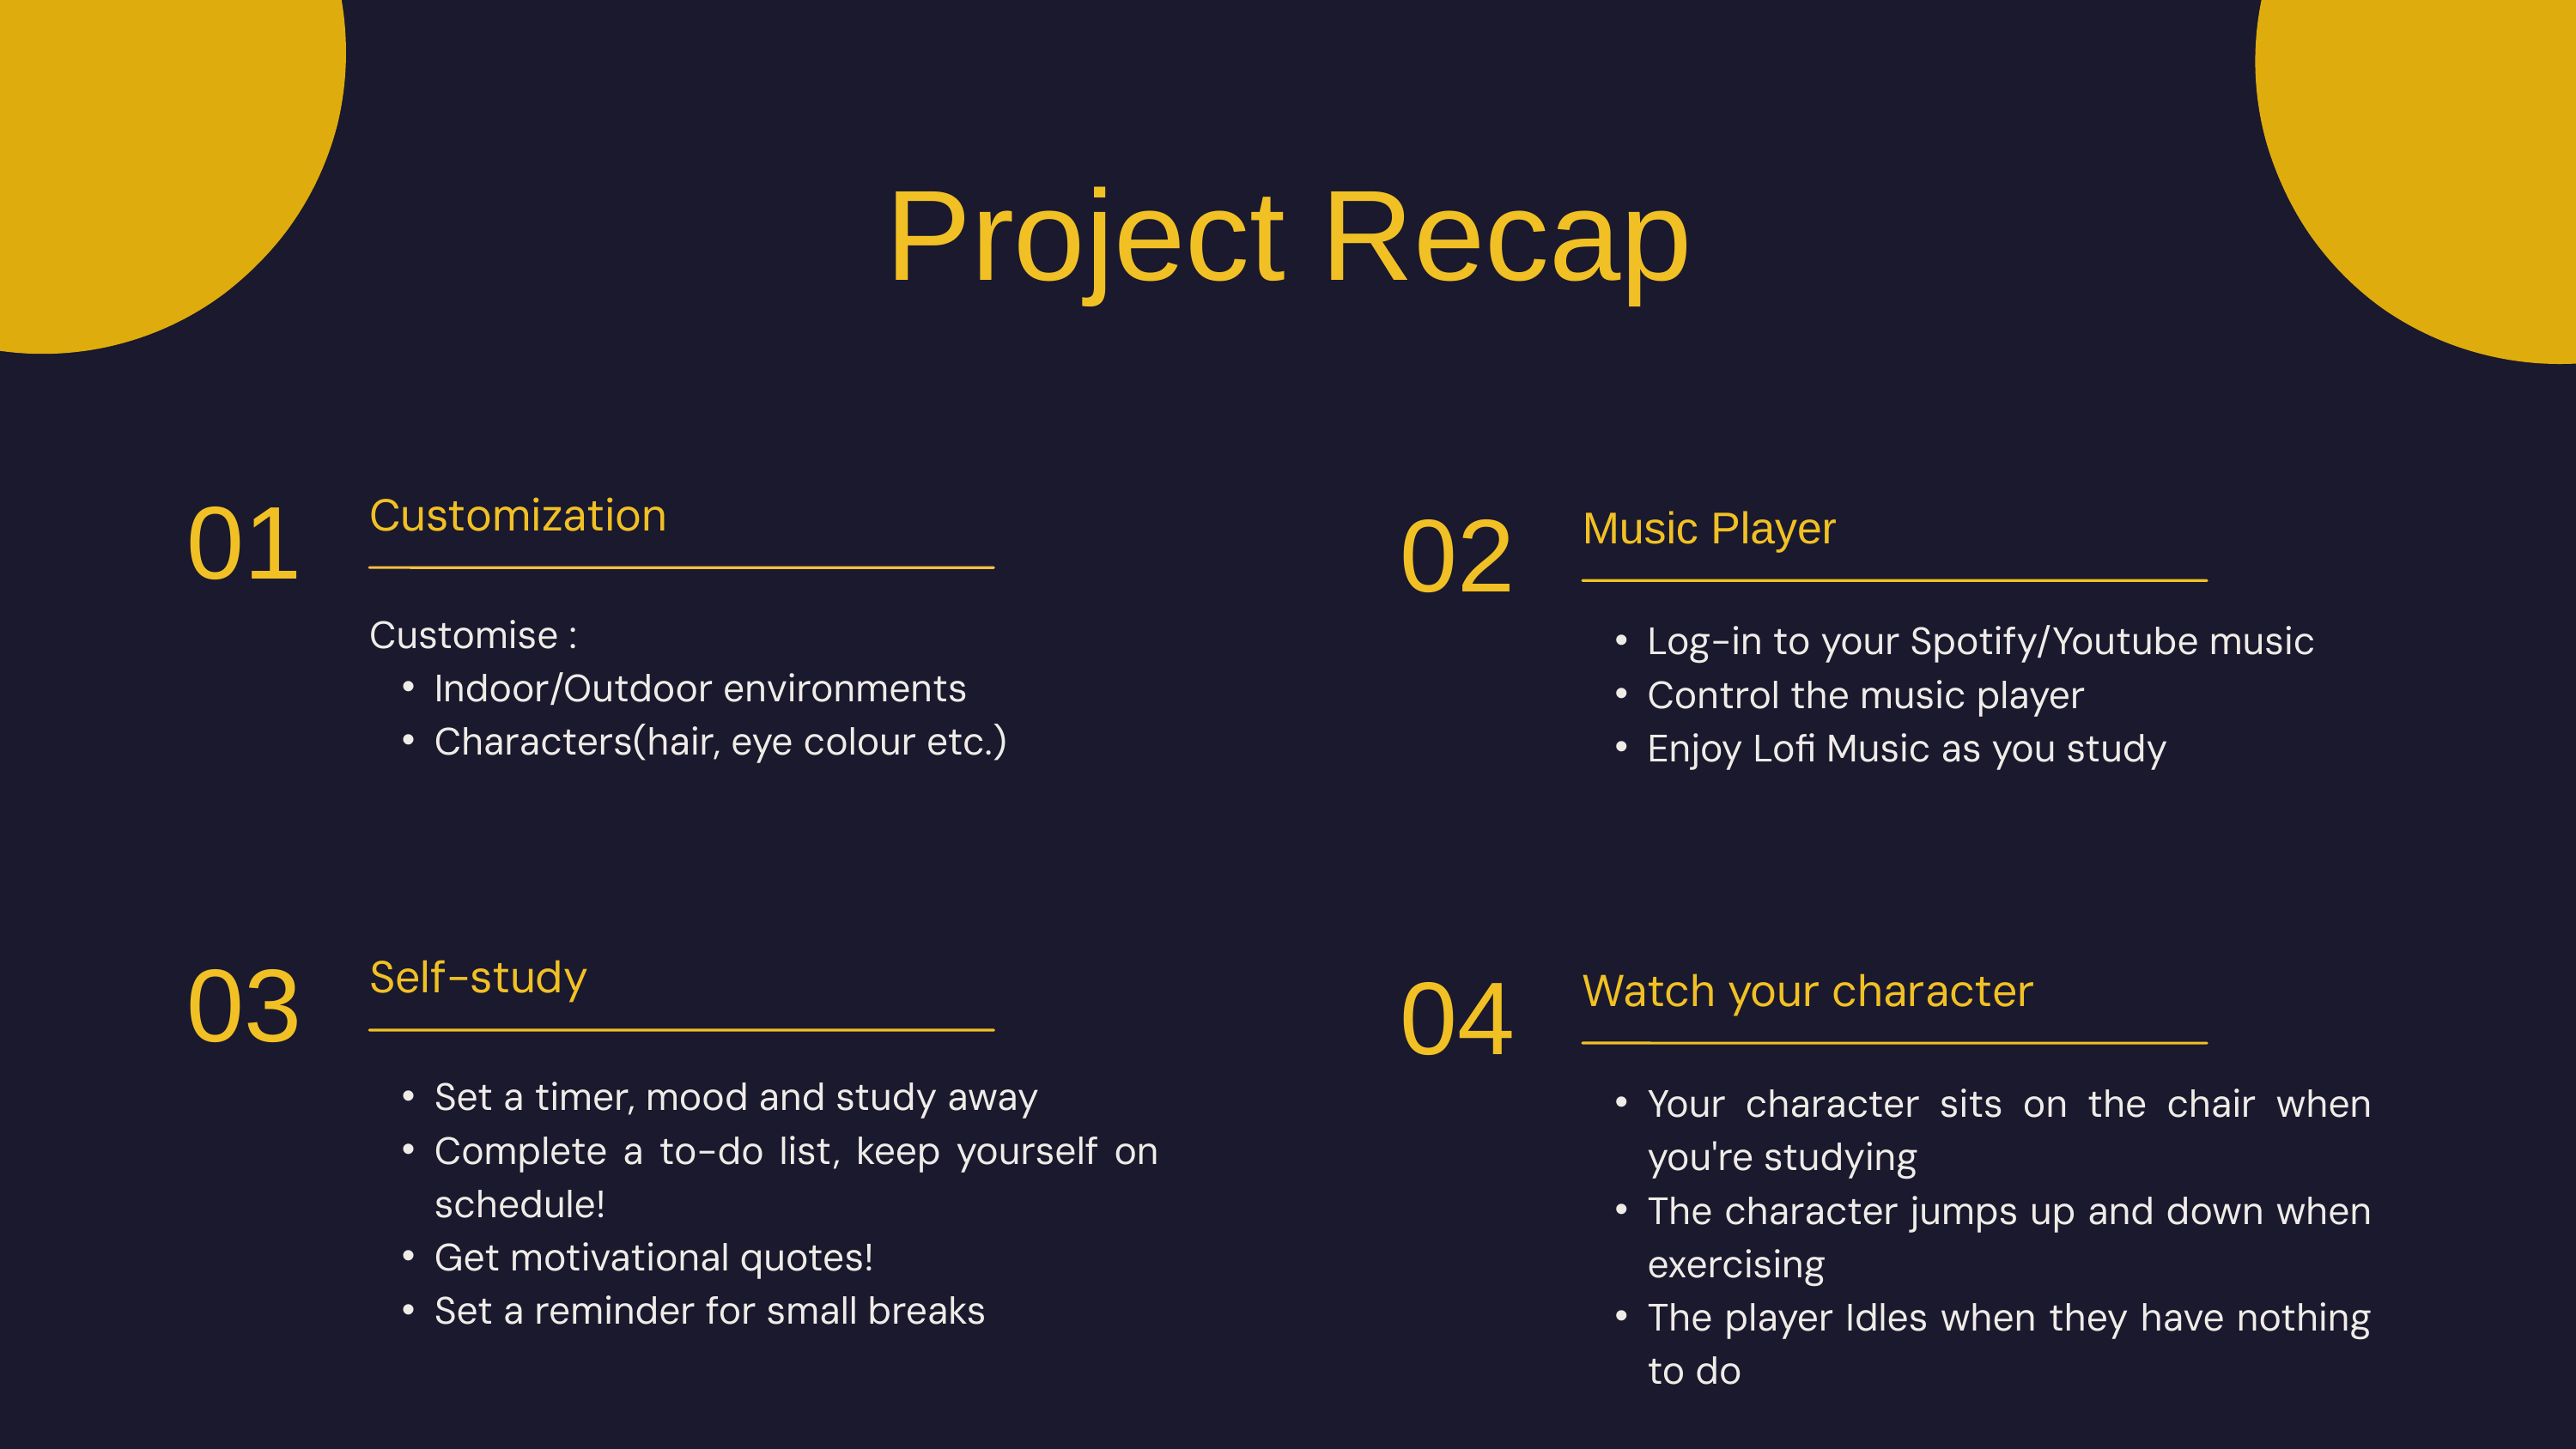

Project Recap
01
02
Customization
Music Player

Customise :
Indoor/Outdoor environments
Characters(hair, eye colour etc.)
Log-in to your Spotify/Youtube music
Control the music player
Enjoy Lofi Music as you study
03
04
Self-study
Watch your character

Set a timer, mood and study away
Complete a to-do list, keep yourself on schedule!
Get motivational quotes!
Set a reminder for small breaks
Your character sits on the chair when you're studying
The character jumps up and down when exercising
The player Idles when they have nothing to do